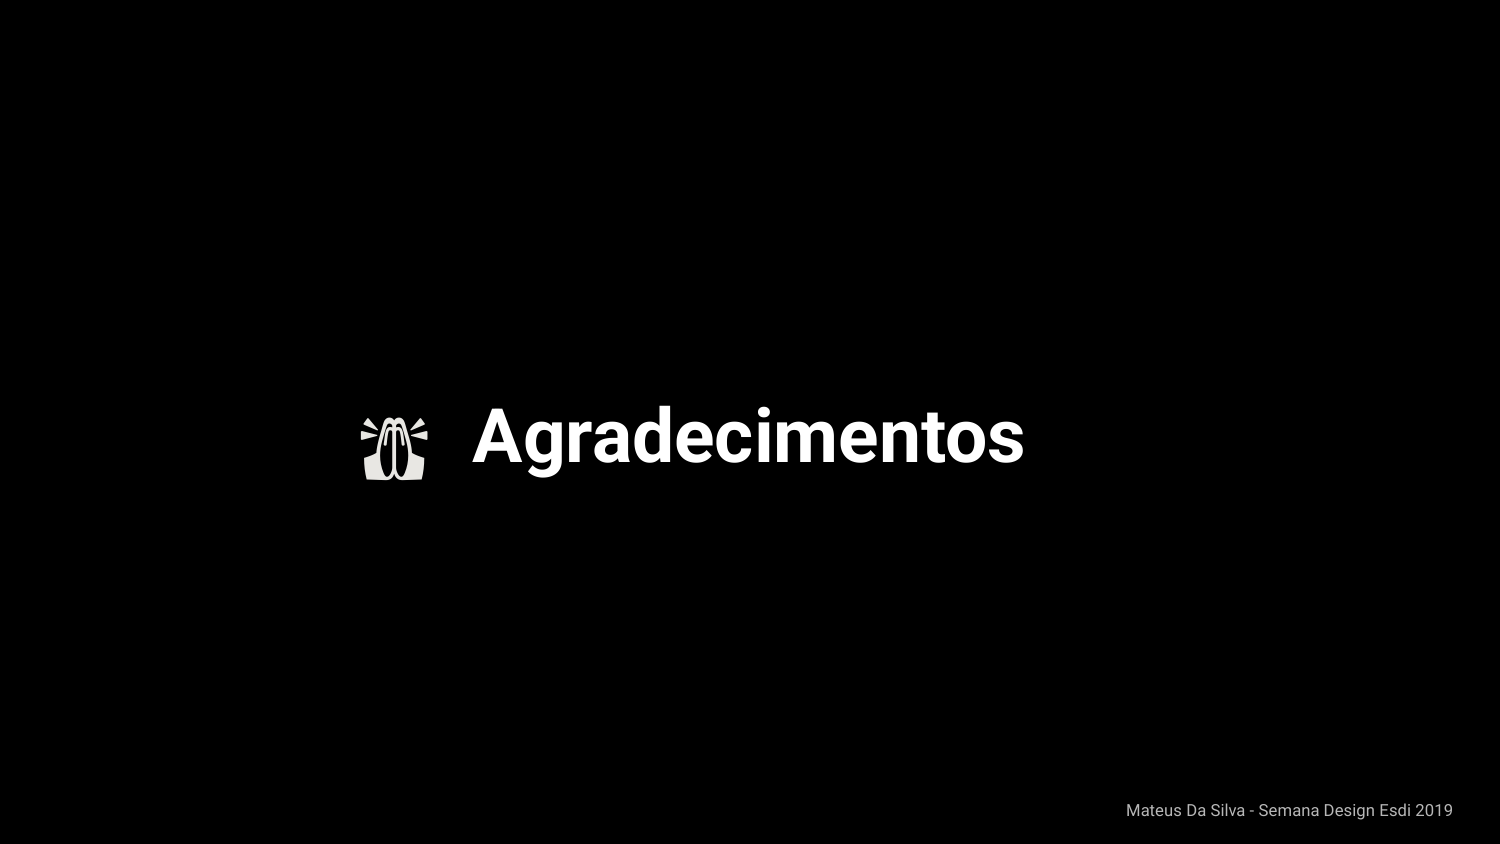

Agradecimentos
🙏
Mateus Da Silva - Semana Design Esdi 2019